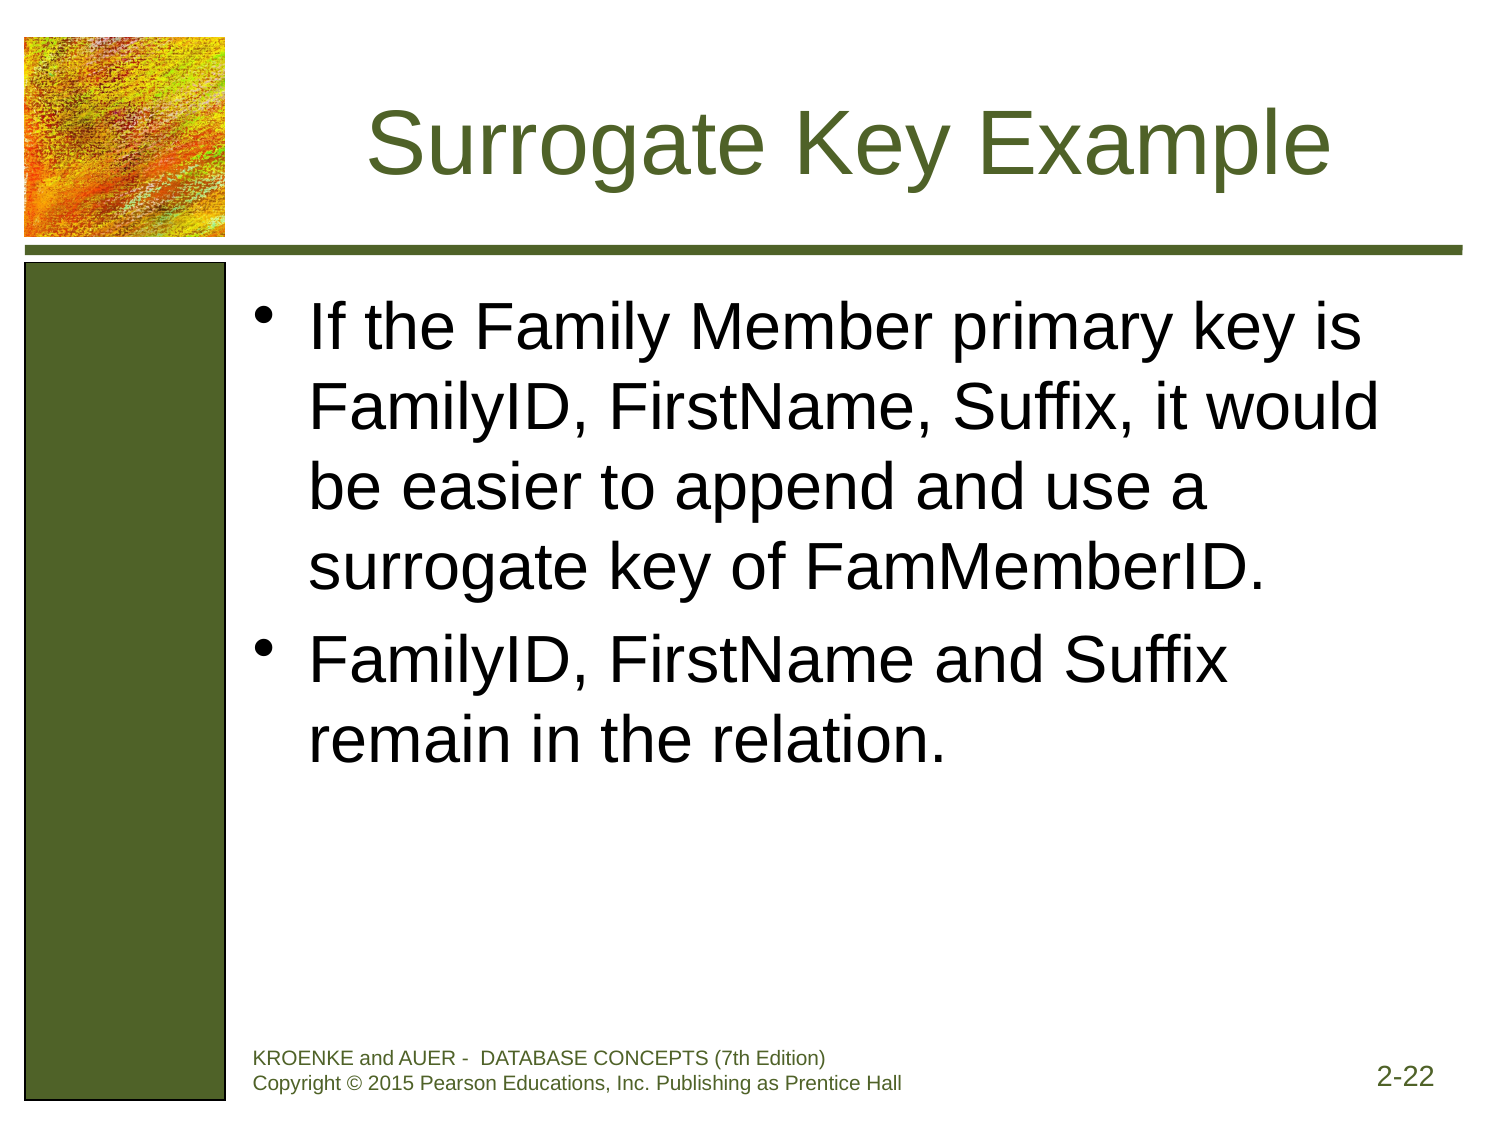

# Surrogate Key Example
If the Family Member primary key is FamilyID, FirstName, Suffix, it would be easier to append and use a surrogate key of FamMemberID.
FamilyID, FirstName and Suffix remain in the relation.
KROENKE and AUER -  DATABASE CONCEPTS (7th Edition)                                    Copyright © 2015 Pearson Educations, Inc. Publishing as Prentice Hall
2-22